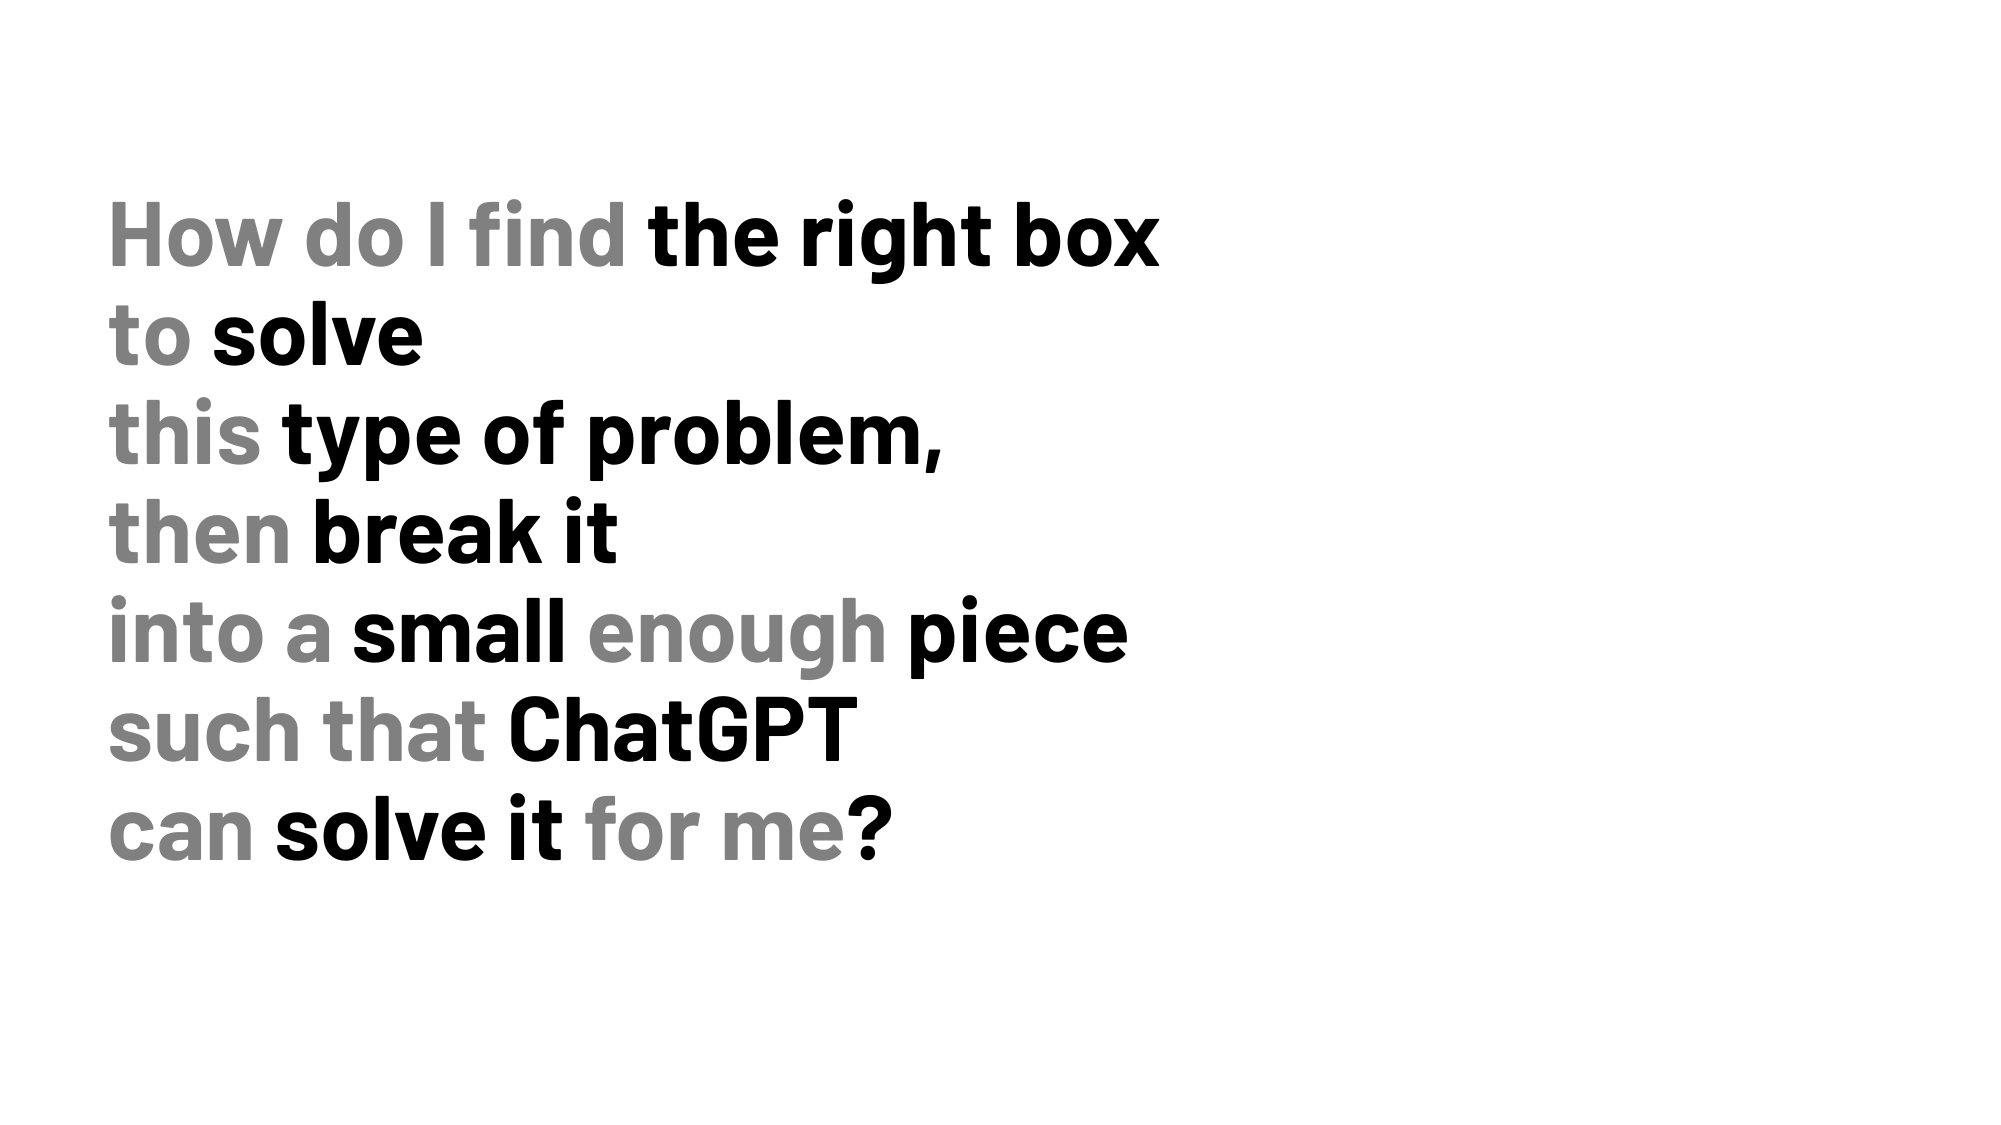

# How do I find the right box to solve this type of problem, then break it into a small enough piece such that ChatGPT can solve it for me?